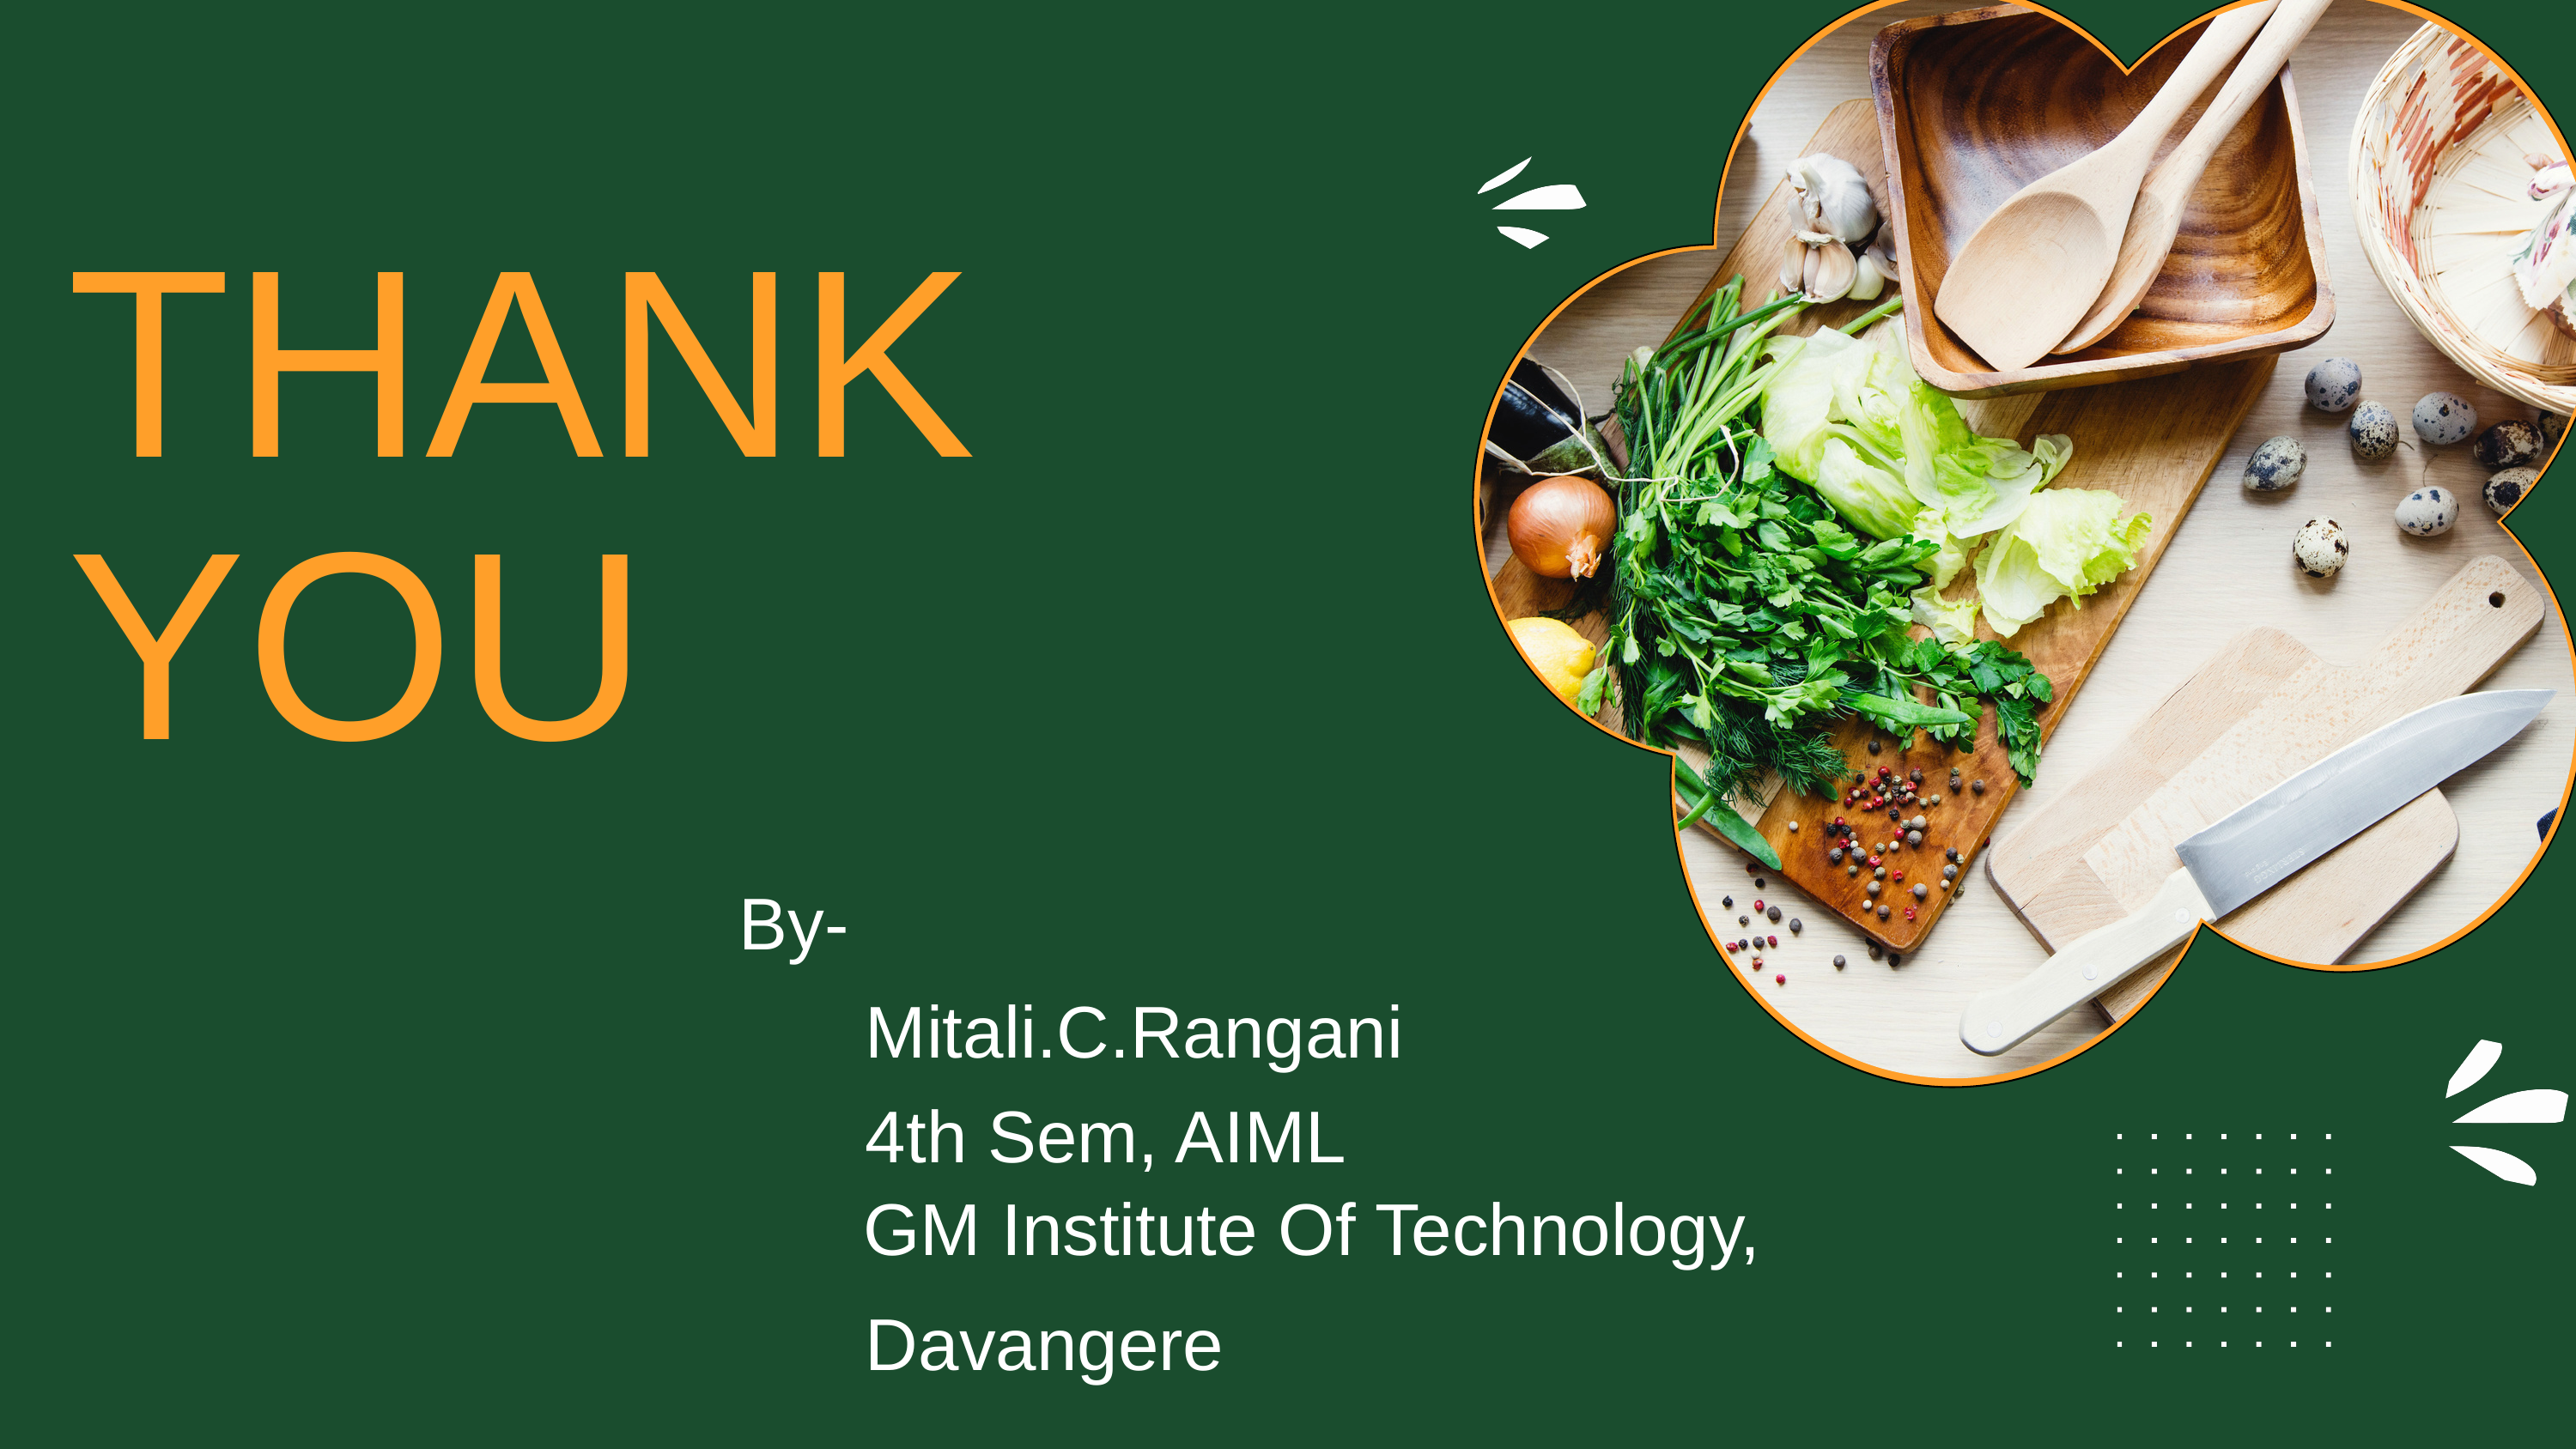

THANK YOU

By-
Mitali.C.Rangani

4th Sem, AIML

GM Institute Of Technology,
Davangere